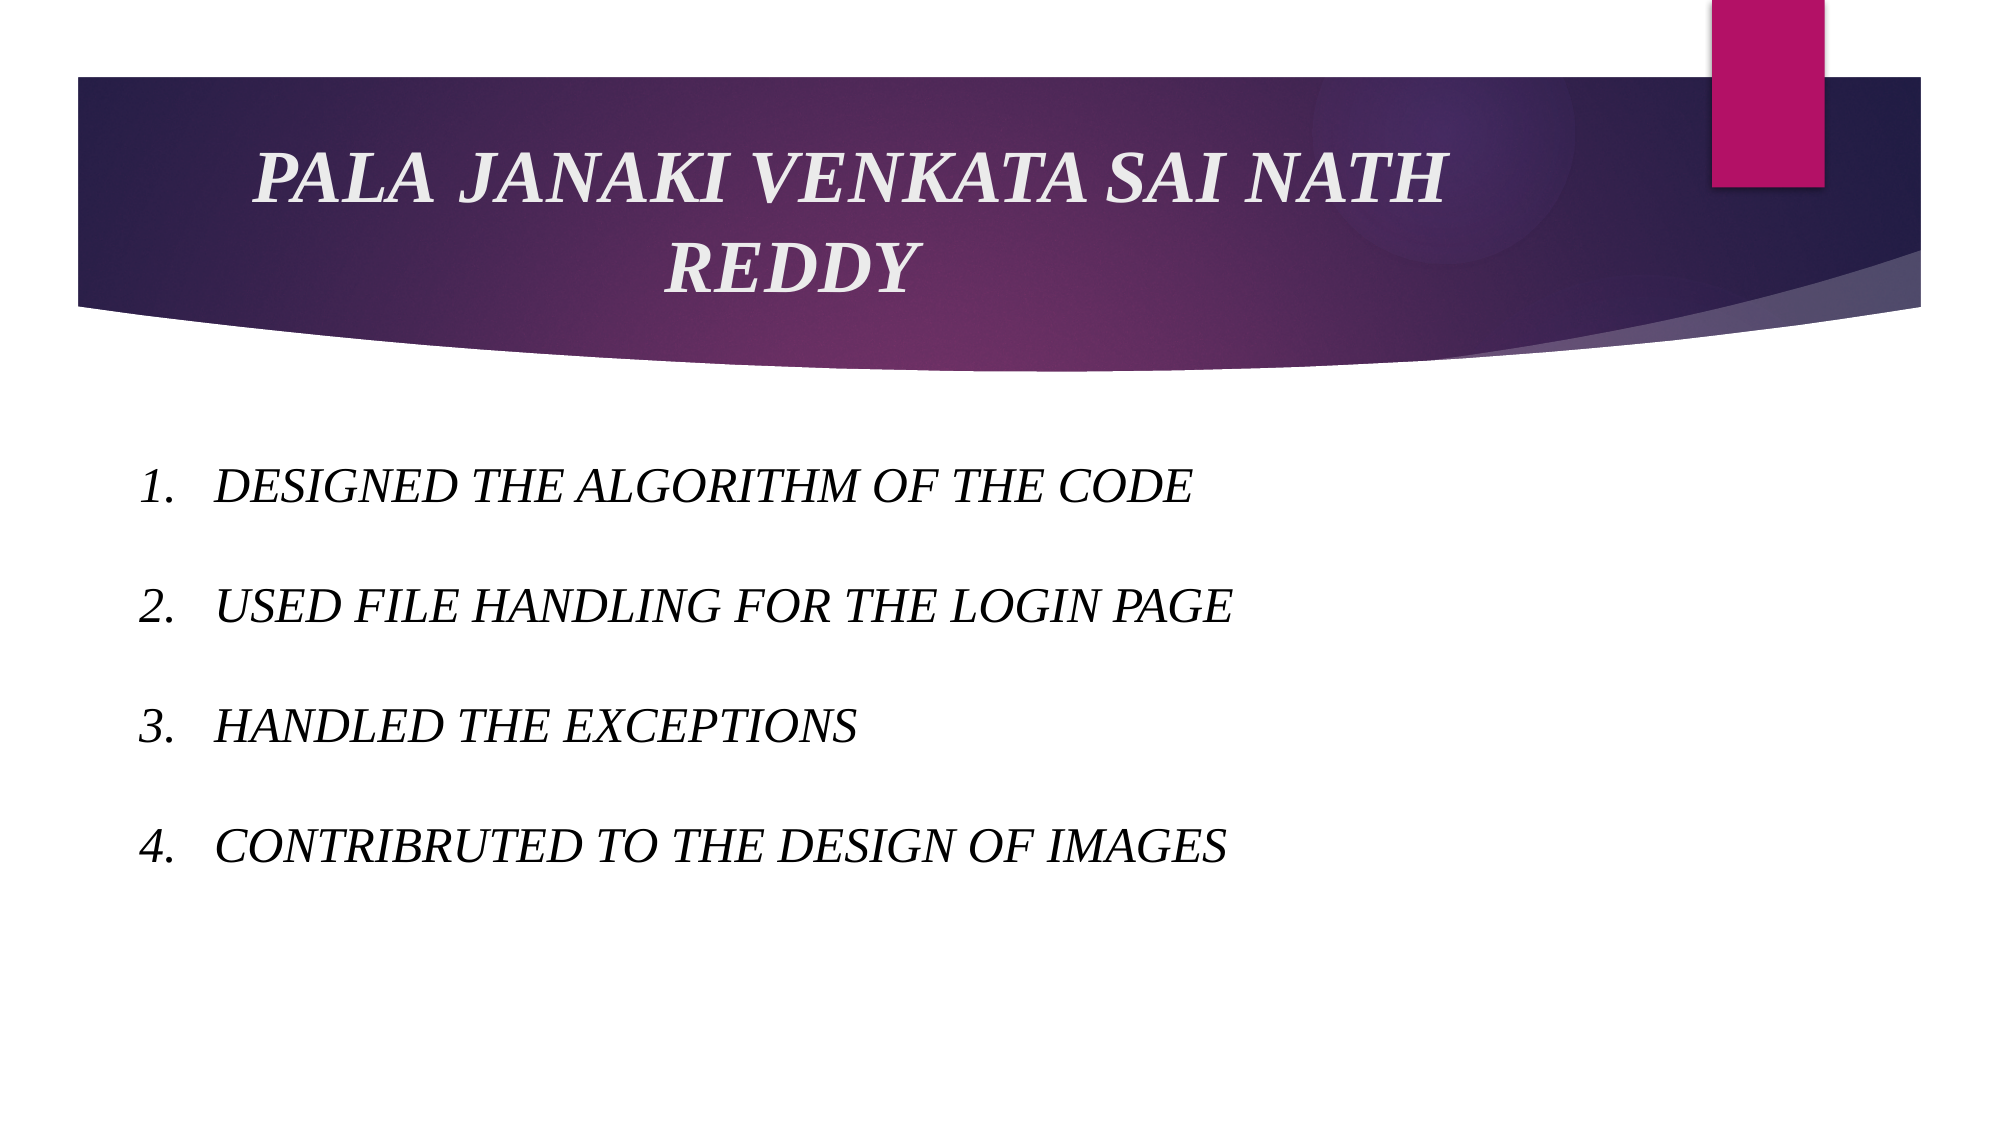

# PALA JANAKI VENKATA SAI NATH REDDY
DESIGNED THE ALGORITHM OF THE CODE

2.   USED FILE HANDLING FOR THE LOGIN PAGE

3.   HANDLED THE EXCEPTIONS

4.   CONTRIBRUTED TO THE DESIGN OF IMAGES